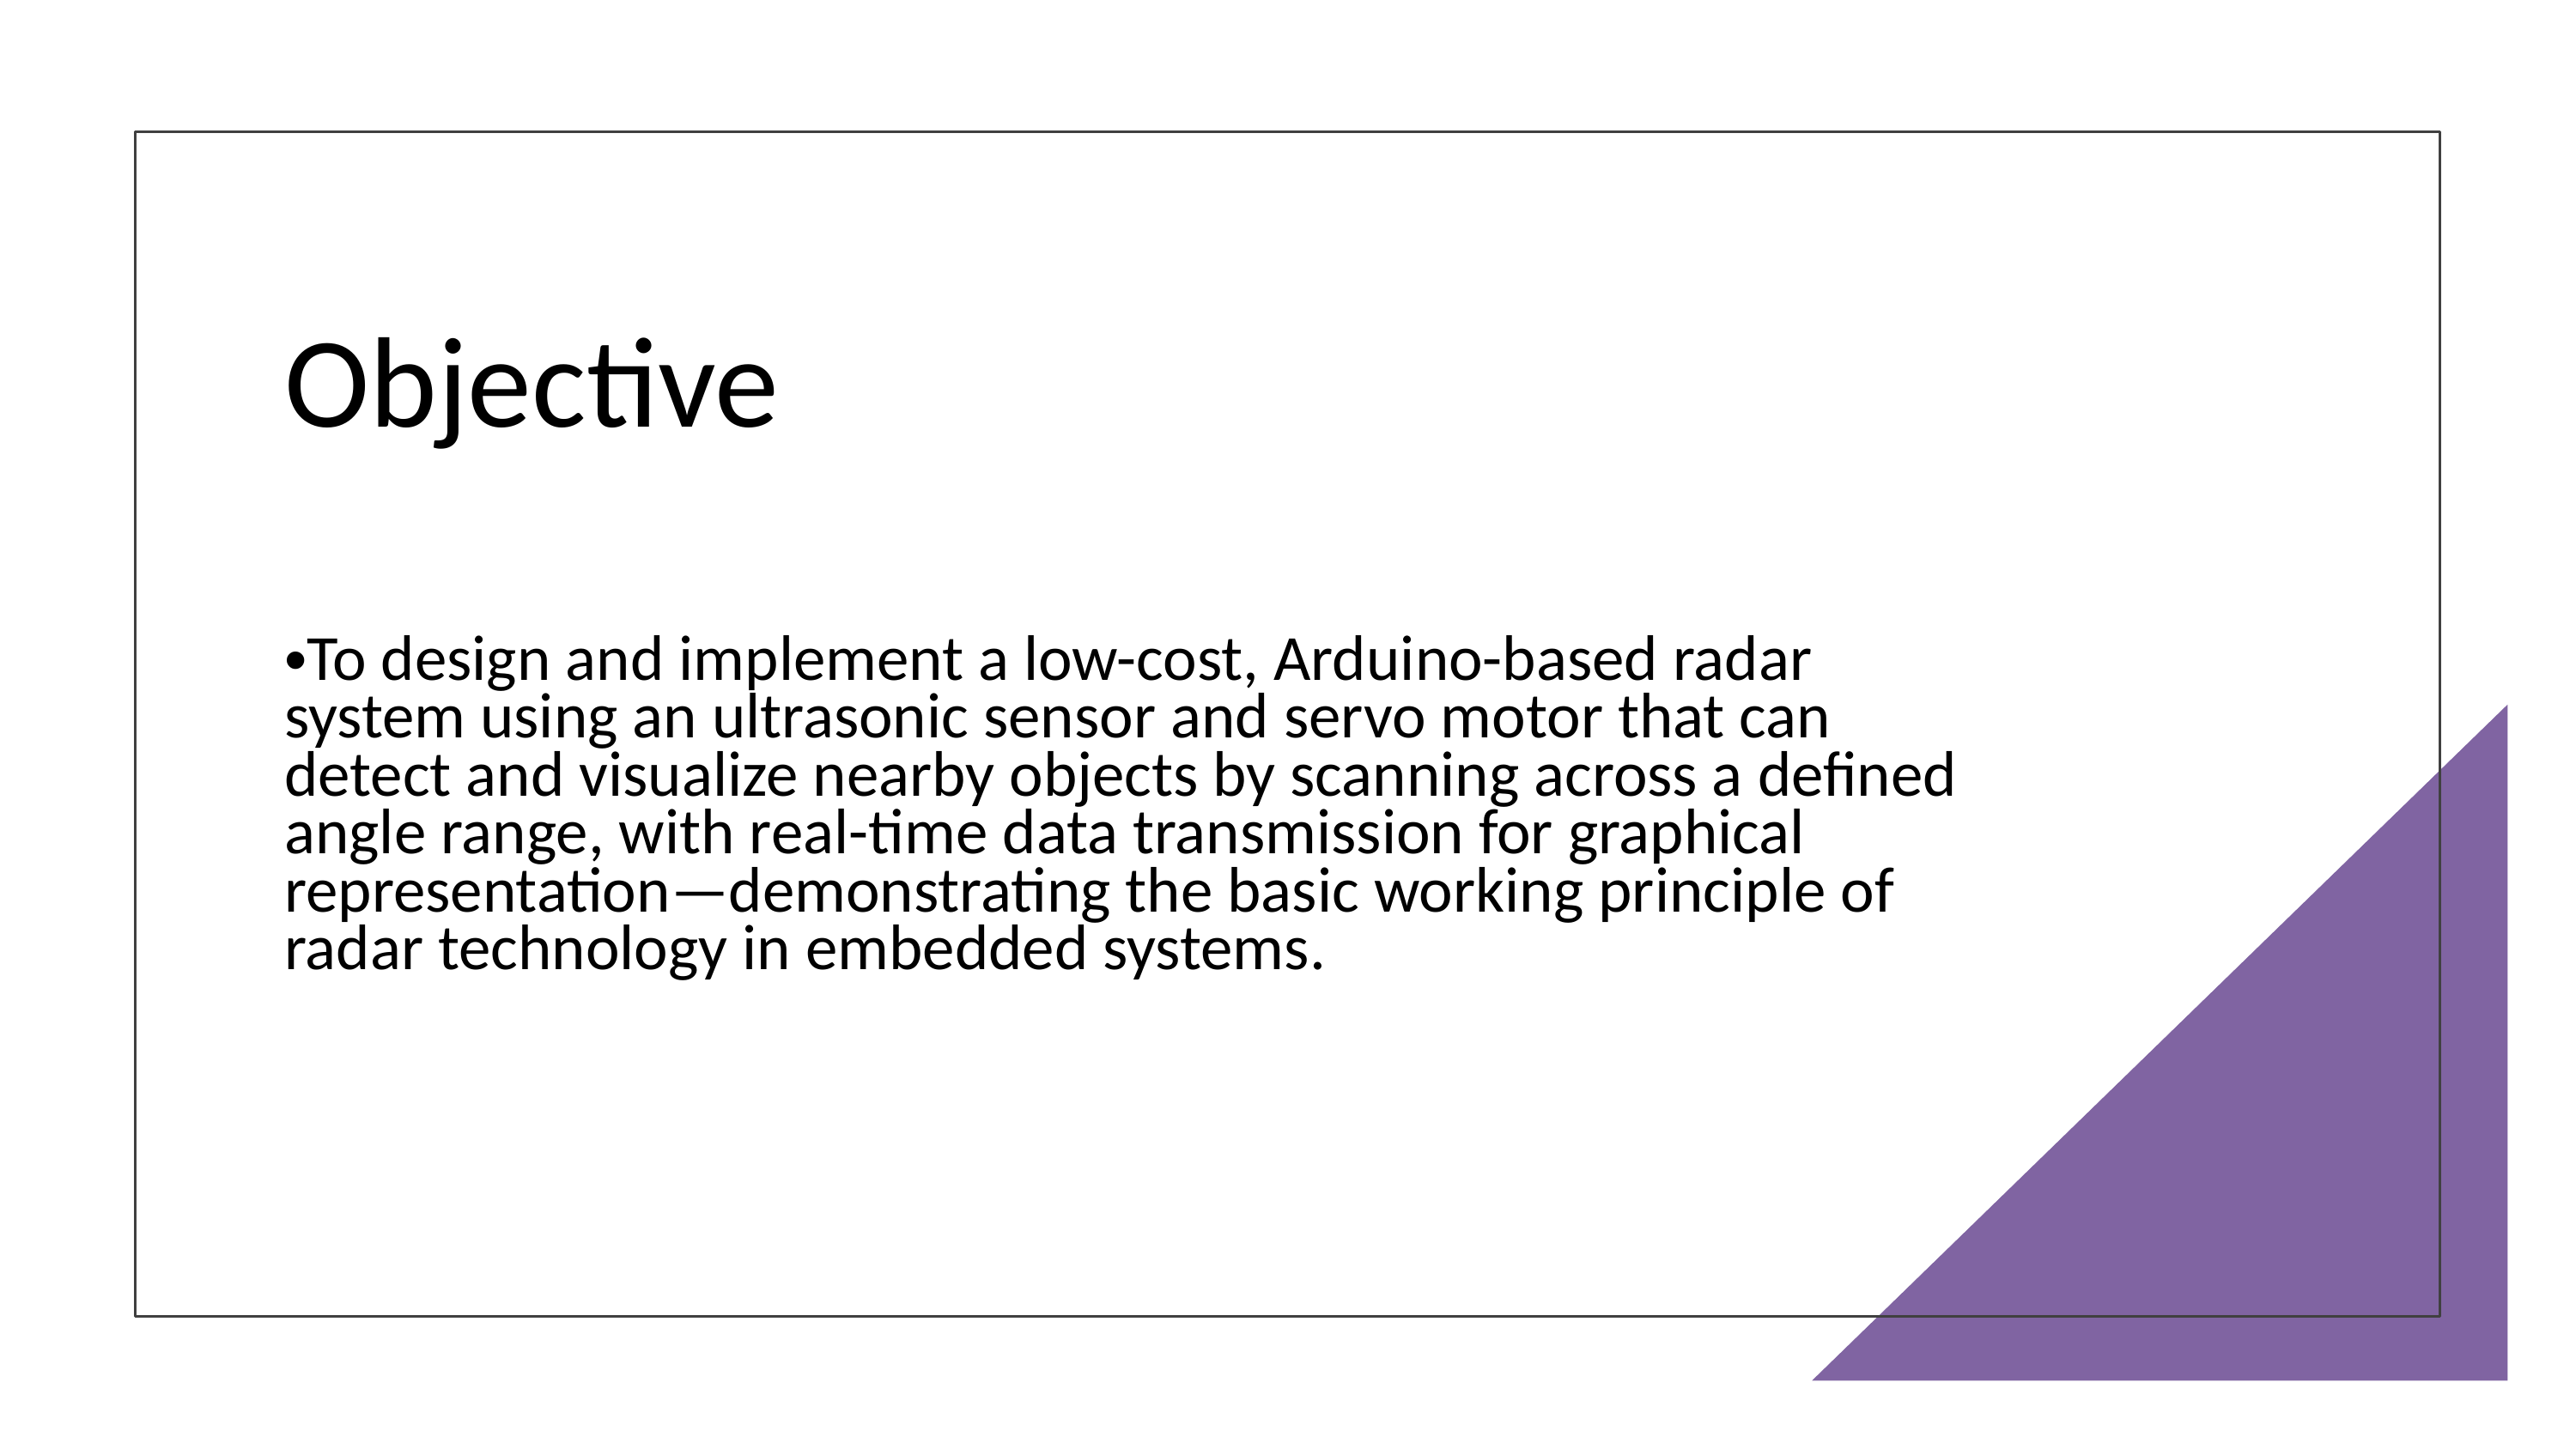

Objective
To design and implement a low-cost, Arduino-based radar system using an ultrasonic sensor and servo motor that can detect and visualize nearby objects by scanning across a defined angle range, with real-time data transmission for graphical representation—demonstrating the basic working principle of radar technology in embedded systems.